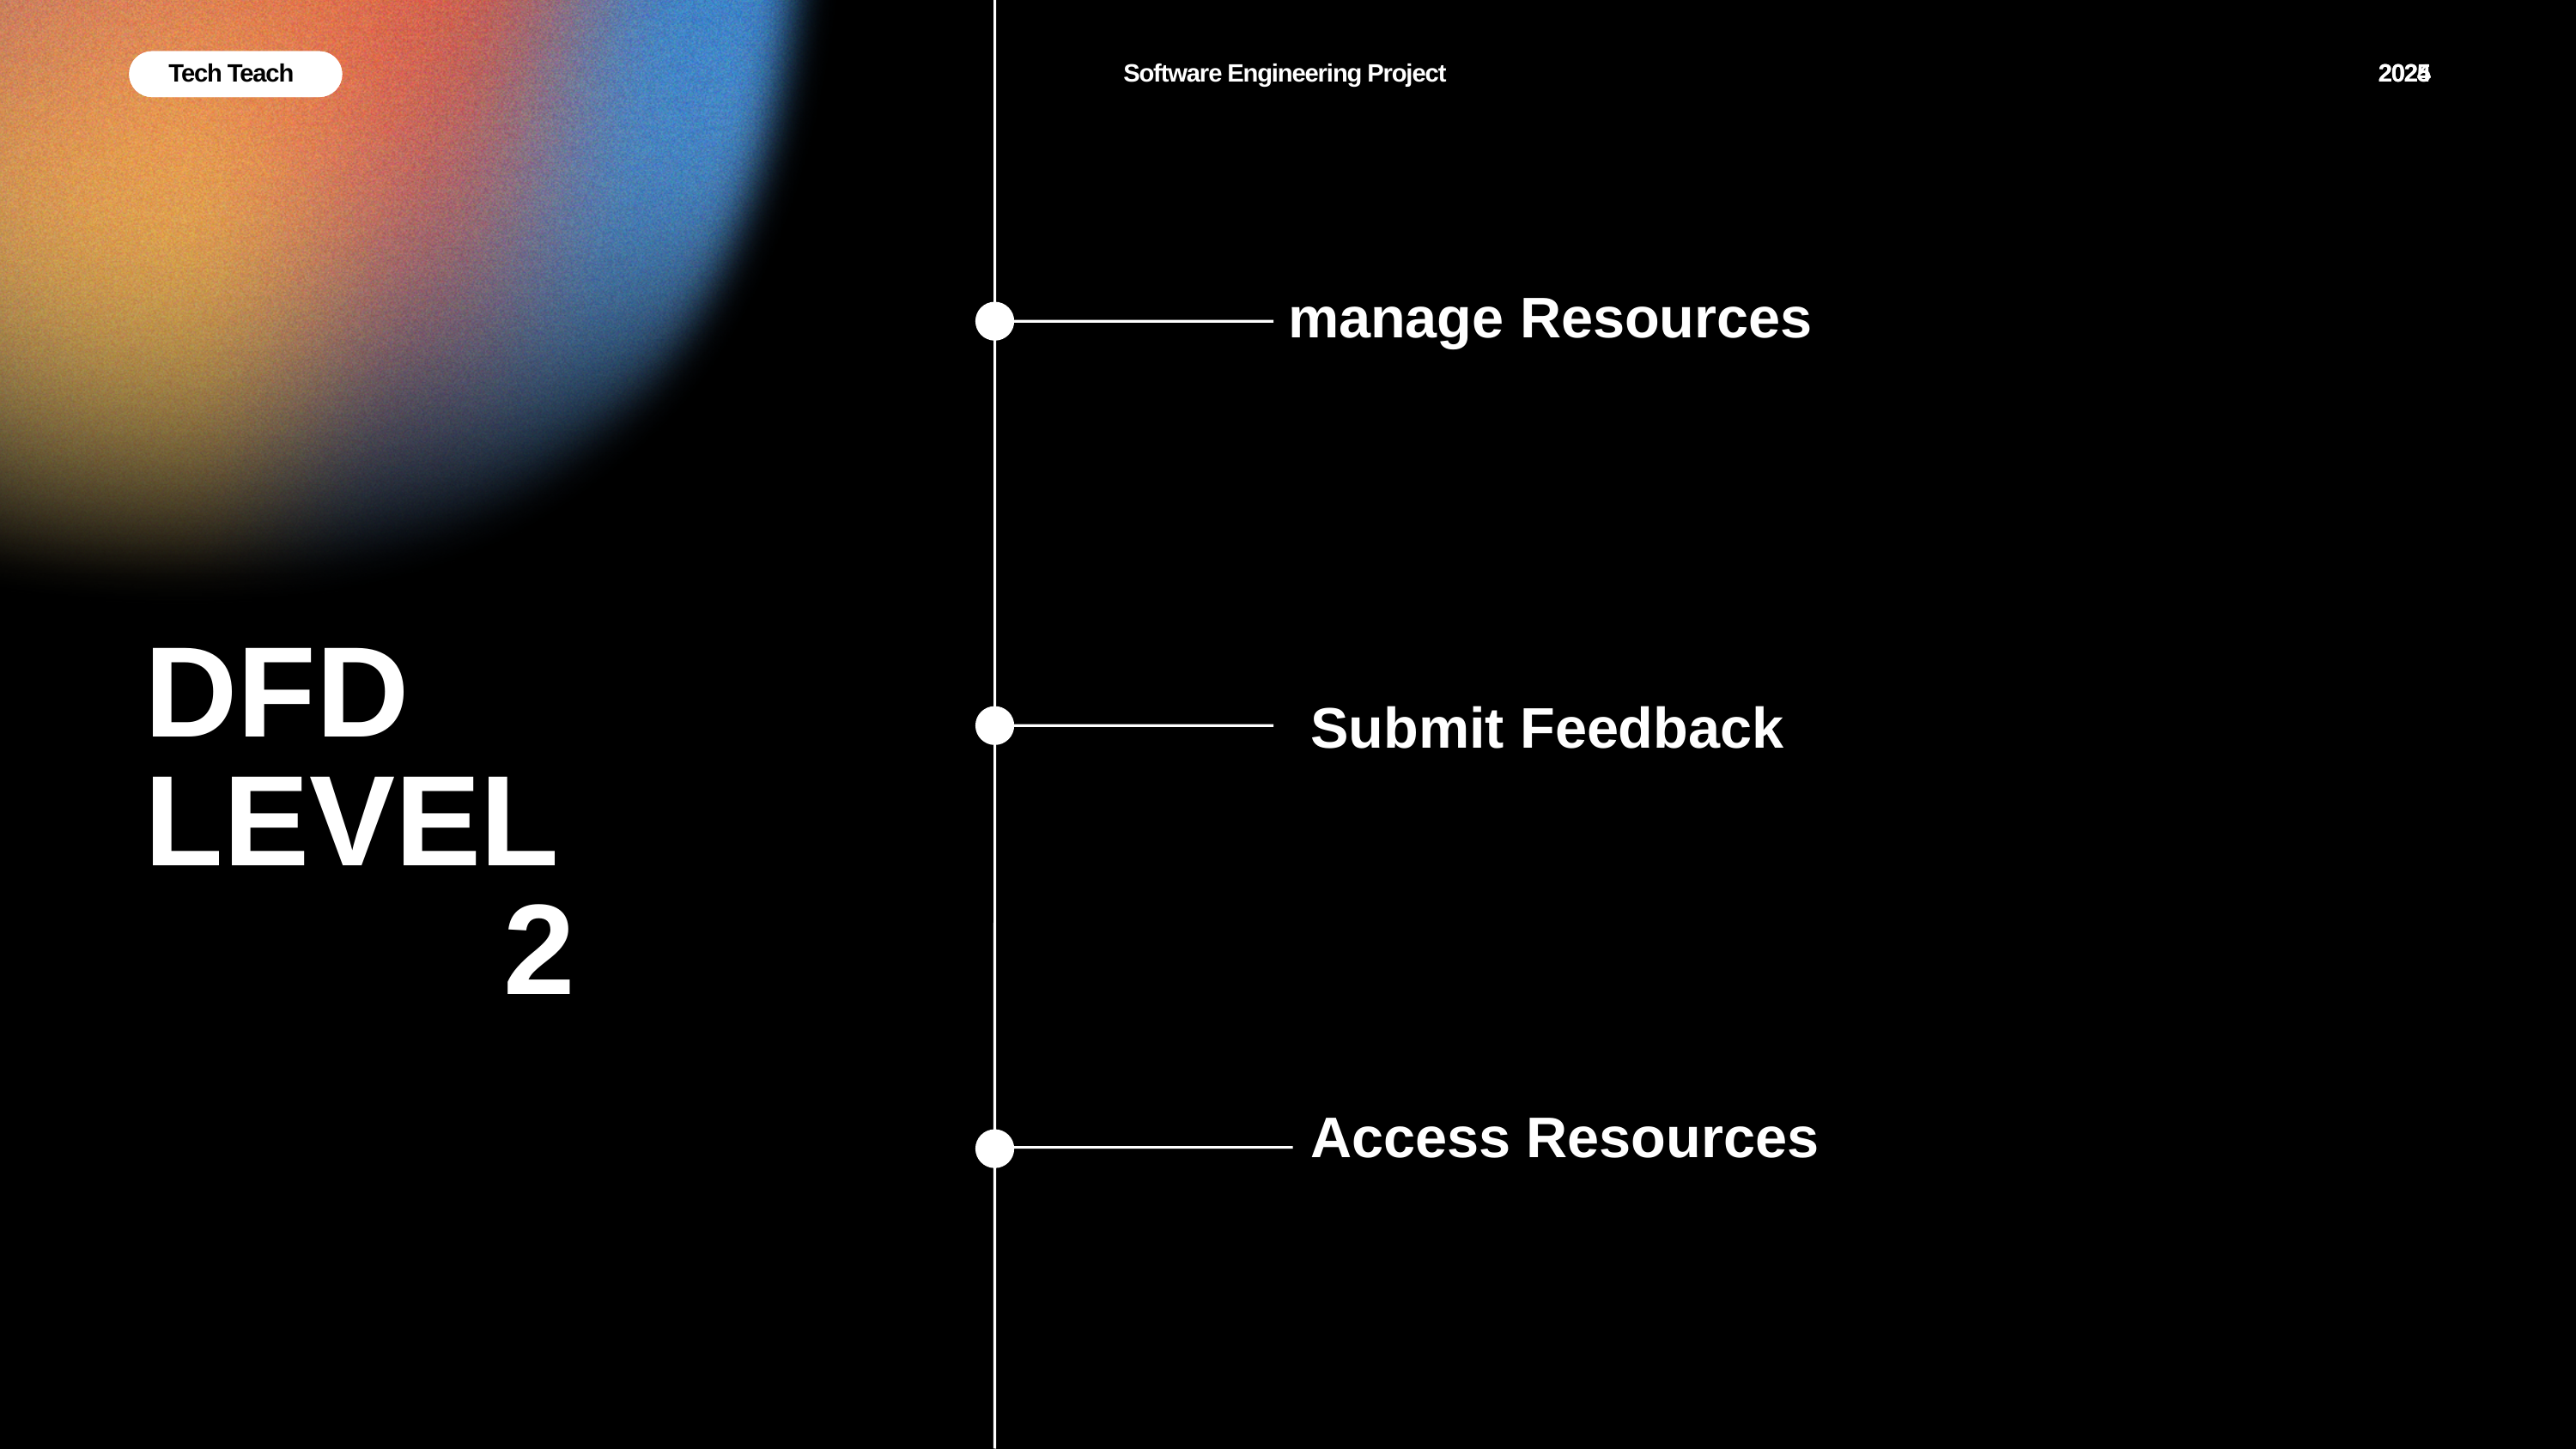

Company Name
Tech Teach
Software Engineering Project
2024
2025
manage Resources

DFD LEVEL
          2
Submit Feedback

Access Resources